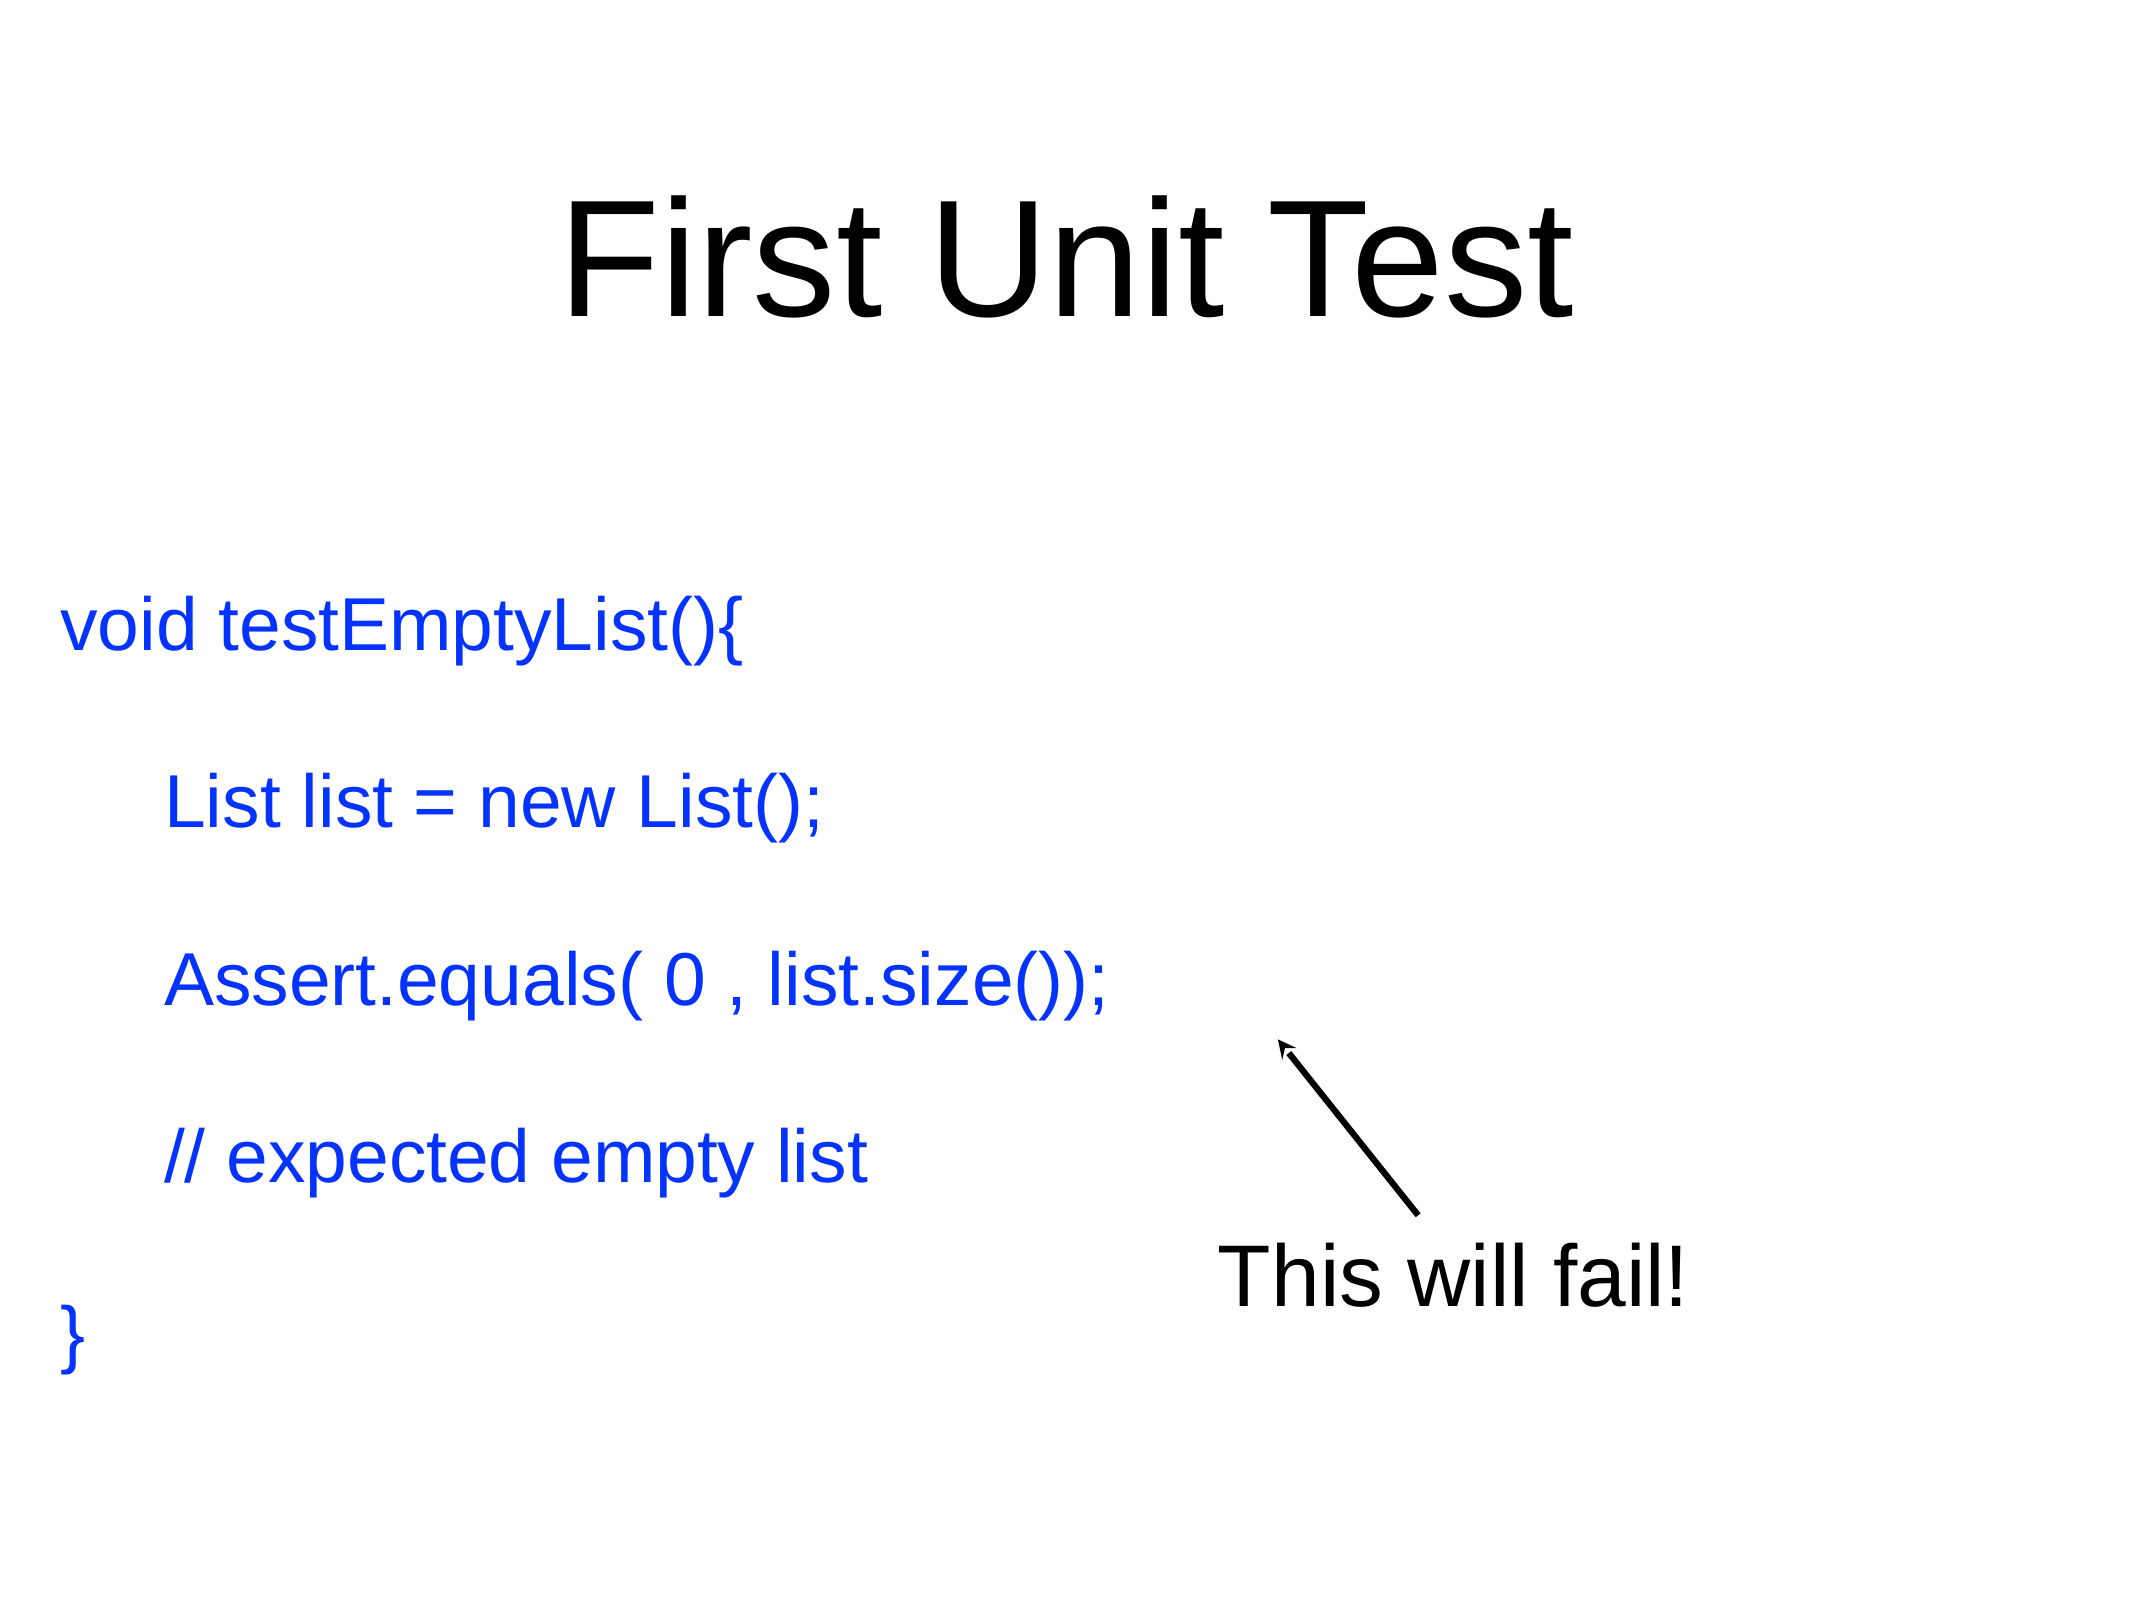

# First Unit Test
void testEmptyList(){
     List list = new List();
     Assert.equals( 0 , list.size());
     // expected empty list
}

This will fail!